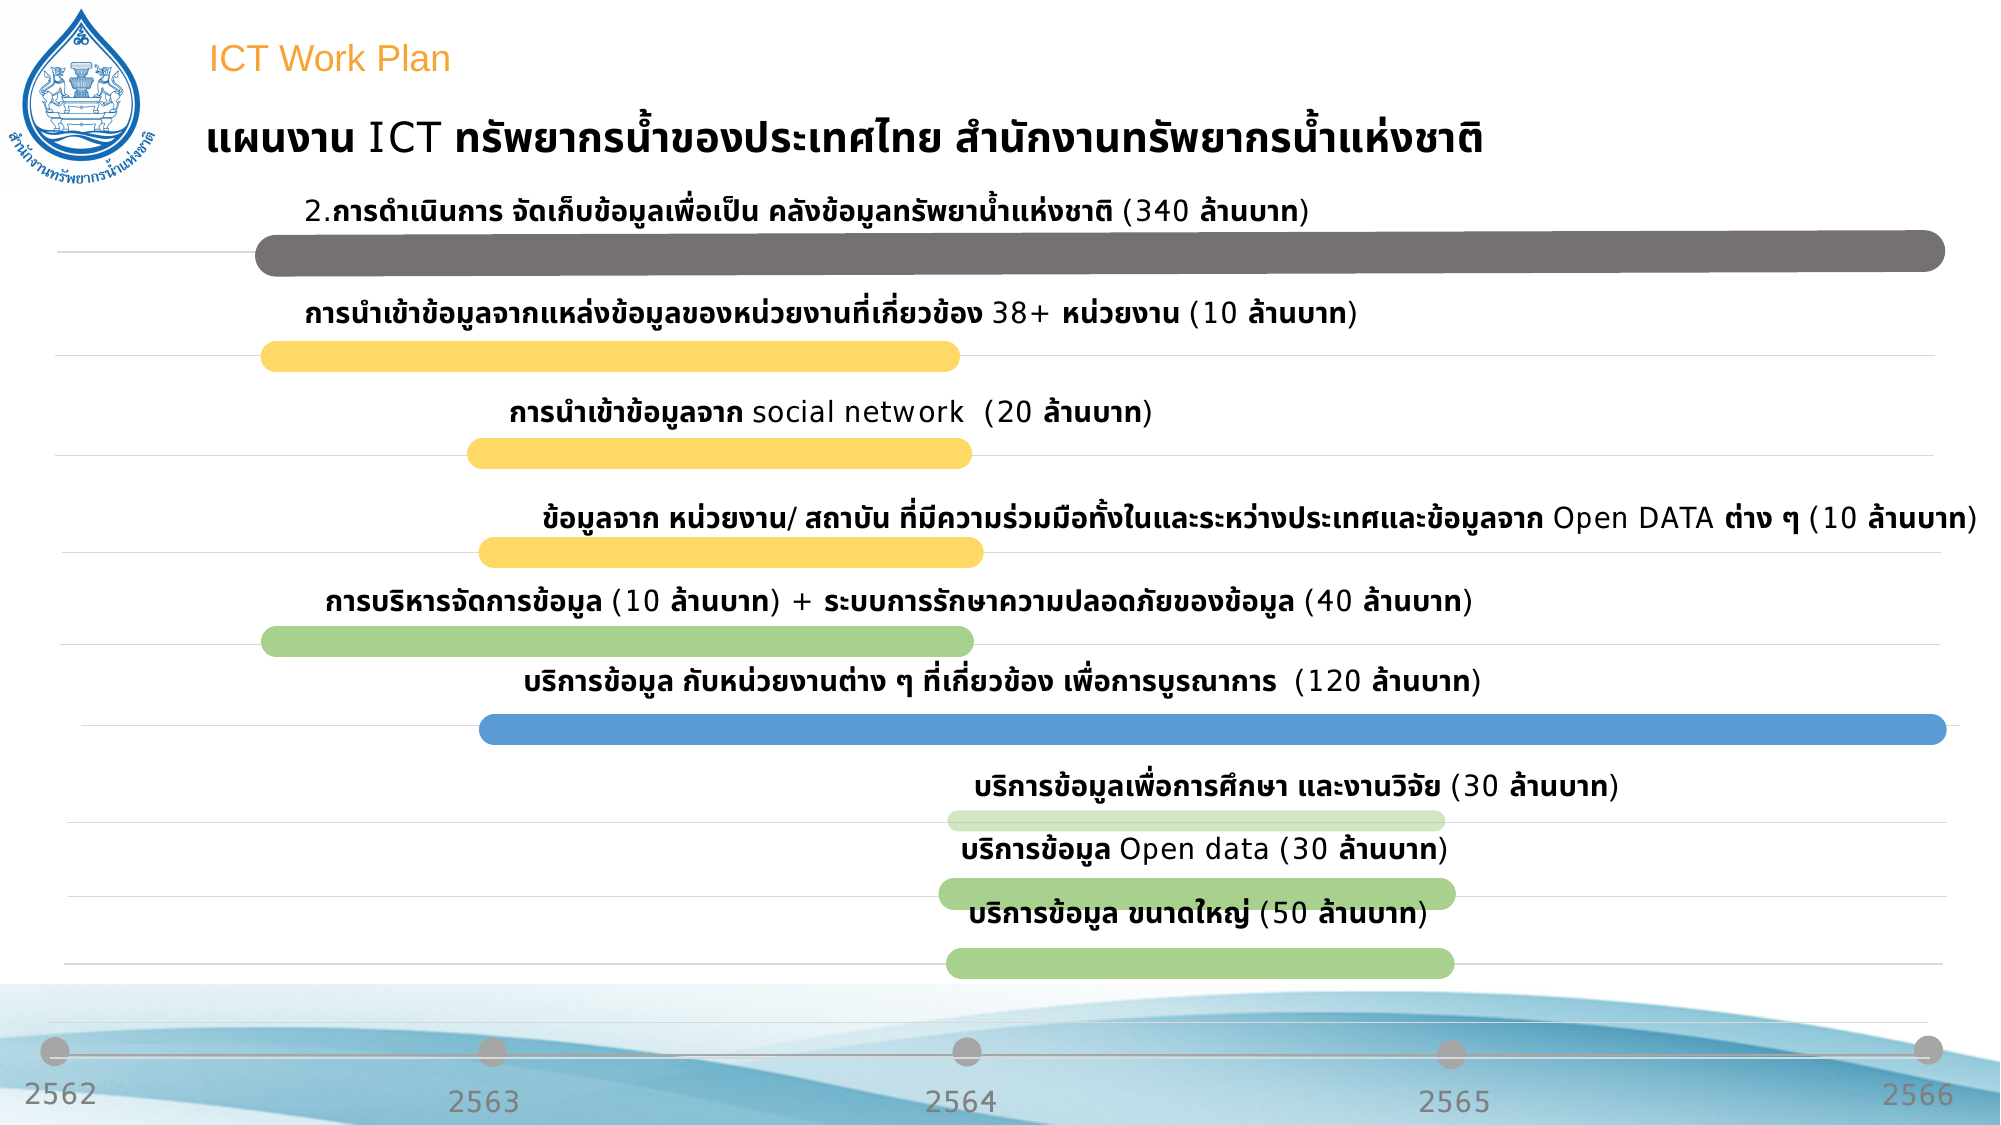

ICT Work Plan
# แผนงาน ICT ทรัพยากรน้ำของประเทศไทย สำนักงานทรัพยากรน้ำแห่งชาติ
2.การดำเนินการ จัดเก็บข้อมูลเพื่อเป็น คลังข้อมูลทรัพยาน้ำแห่งชาติ (340 ล้านบาท)
การนำเข้าข้อมูลจากแหล่งข้อมูลของหน่วยงานที่เกี่ยวข้อง 38+ หน่วยงาน (10 ล้านบาท)
การนำเข้าข้อมูลจาก social network  (20 ล้านบาท)
ข้อมูลจาก หน่วยงาน/สถาบัน ที่มีความร่วมมือทั้งในและระหว่างประเทศและข้อมูลจาก Open DATA ต่าง ๆ (10 ล้านบาท)
การบริหารจัดการข้อมูล (10 ล้านบาท) + ระบบการรักษาความปลอดภัยของข้อมูล (40 ล้านบาท)
บริการข้อมูล กับหน่วยงานต่าง ๆ ที่เกี่ยวข้อง เพื่อการบูรณาการ  (120 ล้านบาท)
บริการข้อมูลเพื่อการศึกษา และงานวิจัย (30 ล้านบาท)
บริการข้อมูล Open data (30 ล้านบาท)
บริการข้อมูล ขนาดใหญ่ (50 ล้านบาท)

2562
2566
2563
2564
2565